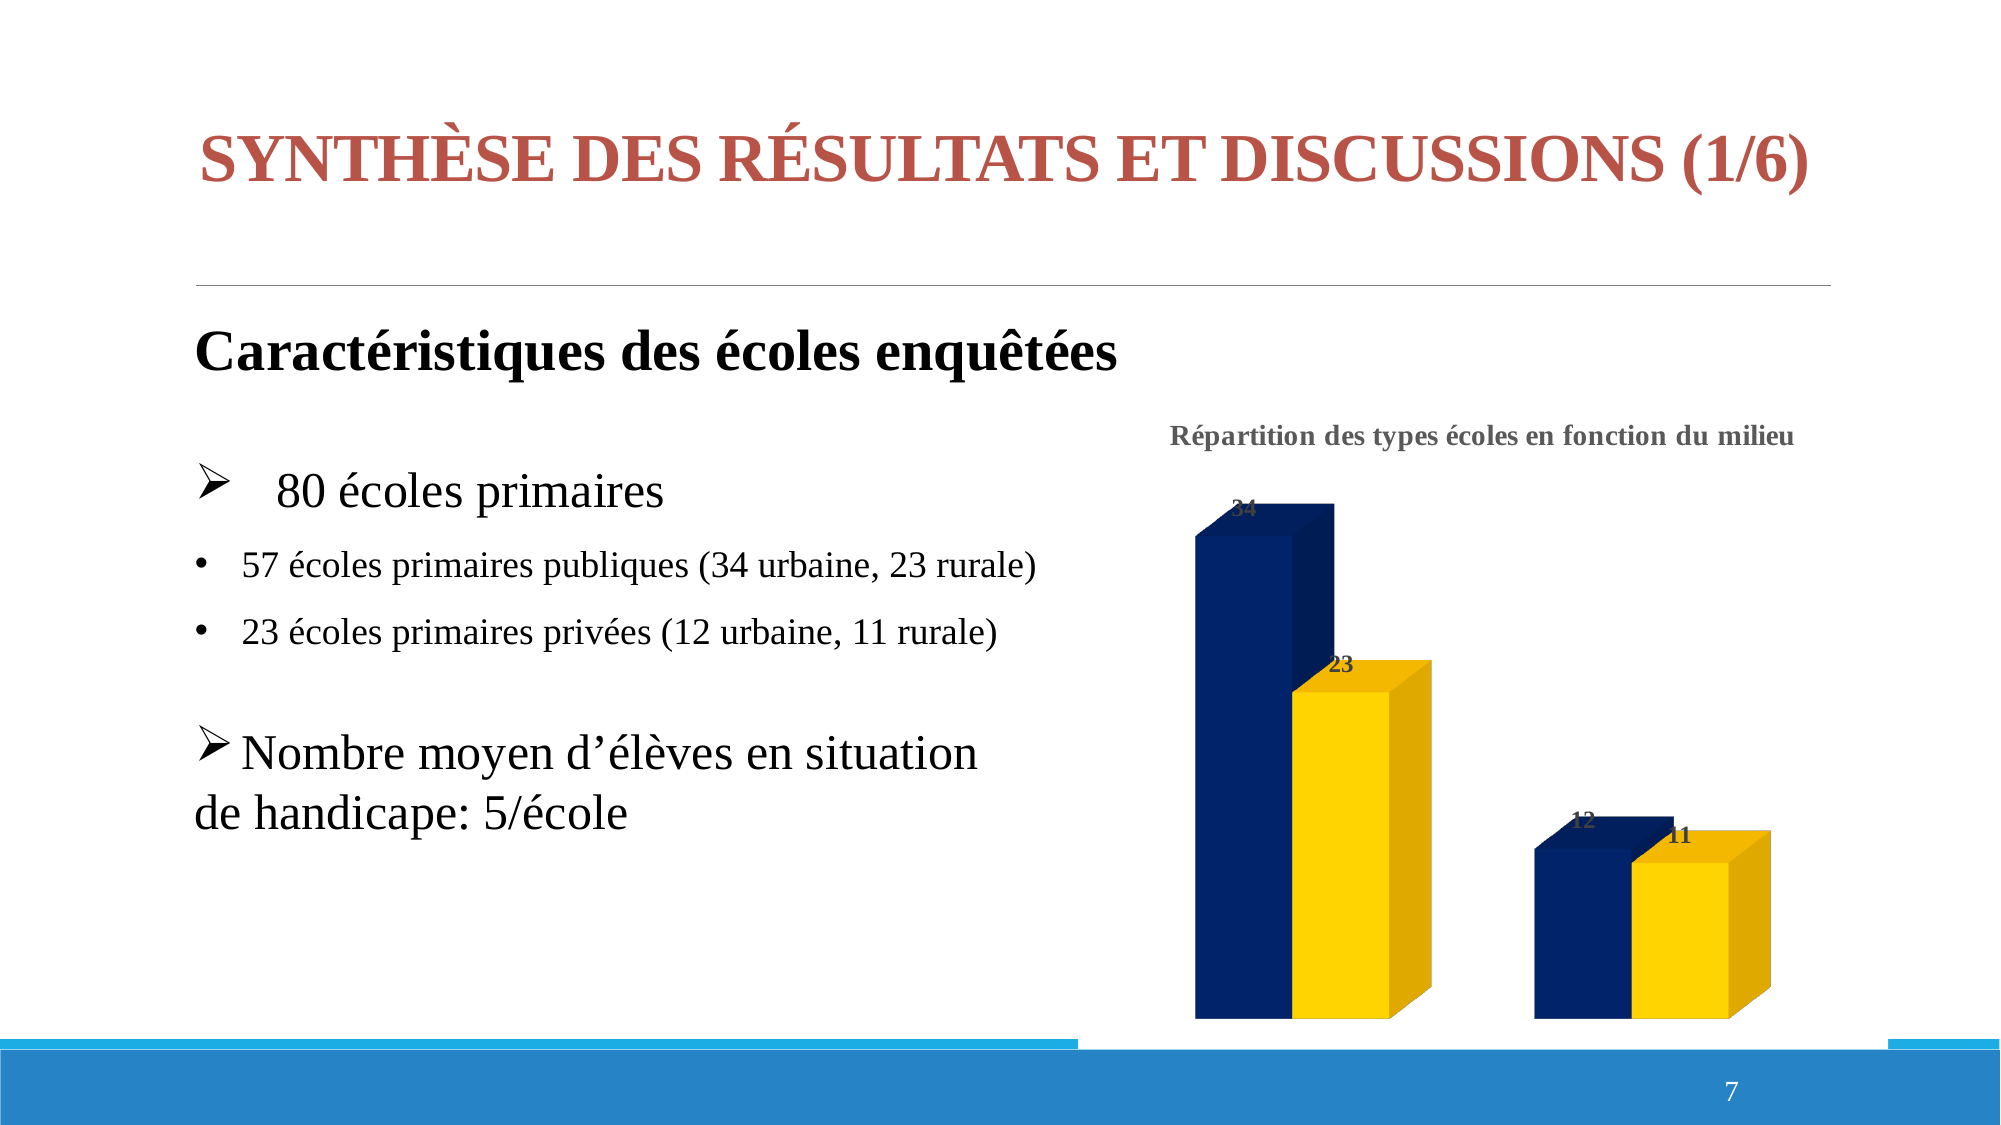

# SYNTHÈSE DES RÉSULTATS ET DISCUSSIONS (1/6)
Caractéristiques des écoles enquêtées

  80 écoles primaires
57 écoles primaires publiques (34 urbaine, 23 rurale)
23 écoles primaires privées (12 urbaine, 11 rurale)

Nombre moyen d’élèves en situation
de handicape: 5/école

[unsupported chart]

7